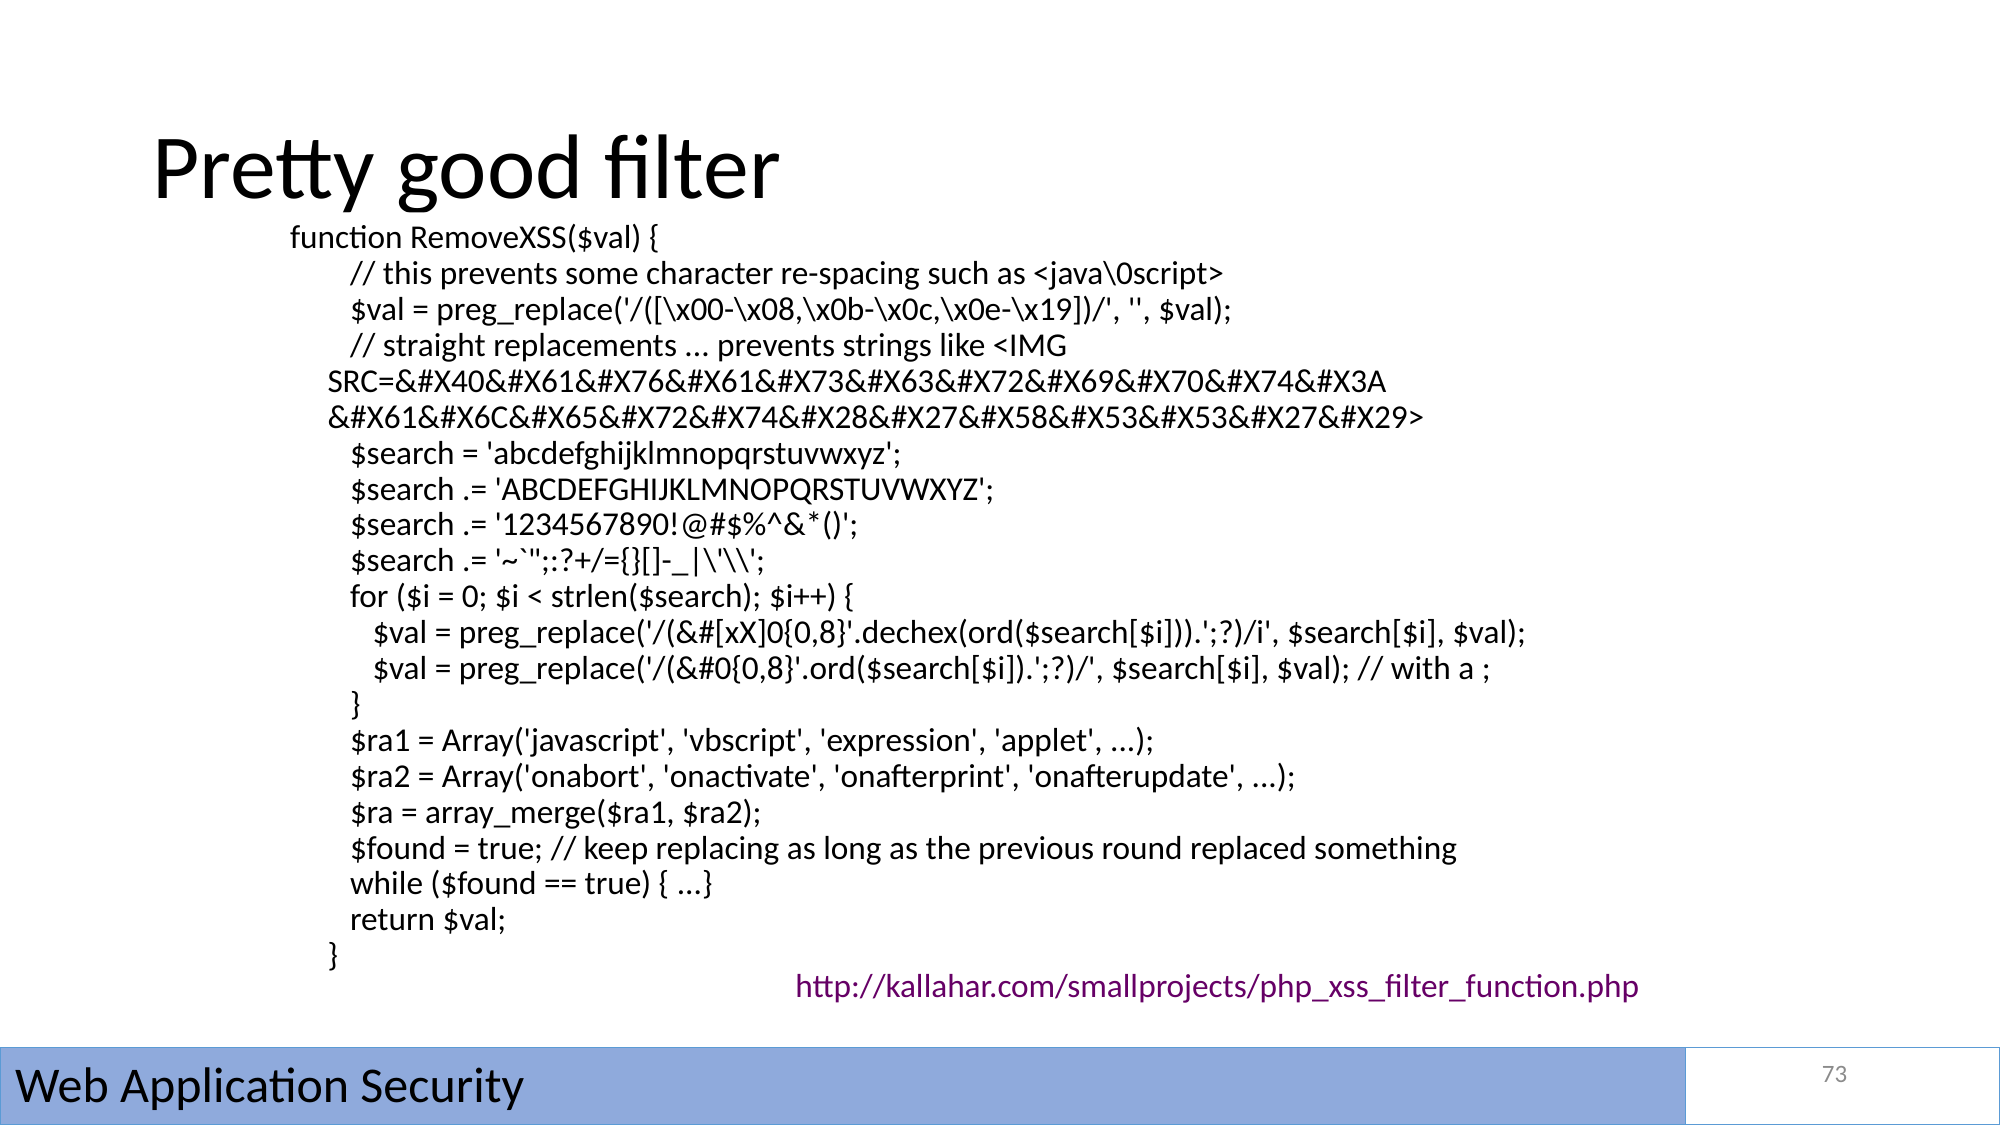

# Pretty good filter
function RemoveXSS($val) {
   // this prevents some character re-spacing such as <java\0script>
   $val = preg_replace('/([\x00-\x08,\x0b-\x0c,\x0e-\x19])/', '', $val);
   // straight replacements ... prevents strings like <IMG SRC=&#X40&#X61&#X76&#X61&#X73&#X63&#X72&#X69&#X70&#X74&#X3A &#X61&#X6C&#X65&#X72&#X74&#X28&#X27&#X58&#X53&#X53&#X27&#X29>
   $search = 'abcdefghijklmnopqrstuvwxyz';
   $search .= 'ABCDEFGHIJKLMNOPQRSTUVWXYZ';
   $search .= '1234567890!@#$%^&*()';
   $search .= '~`";:?+/={}[]-_|\'\\';
   for ($i = 0; $i < strlen($search); $i++) {
      $val = preg_replace('/(&#[xX]0{0,8}'.dechex(ord($search[$i])).';?)/i', $search[$i], $val);
      $val = preg_replace('/(&#0{0,8}'.ord($search[$i]).';?)/', $search[$i], $val); // with a ;
   }    
   $ra1 = Array('javascript', 'vbscript', 'expression', 'applet', ...);
   $ra2 = Array('onabort', 'onactivate', 'onafterprint', 'onafterupdate', ...);
   $ra = array_merge($ra1, $ra2);
   $found = true; // keep replacing as long as the previous round replaced something
   while ($found == true) { ...}
   return $val;
}
http://kallahar.com/smallprojects/php_xss_filter_function.php
73
Web Application Security